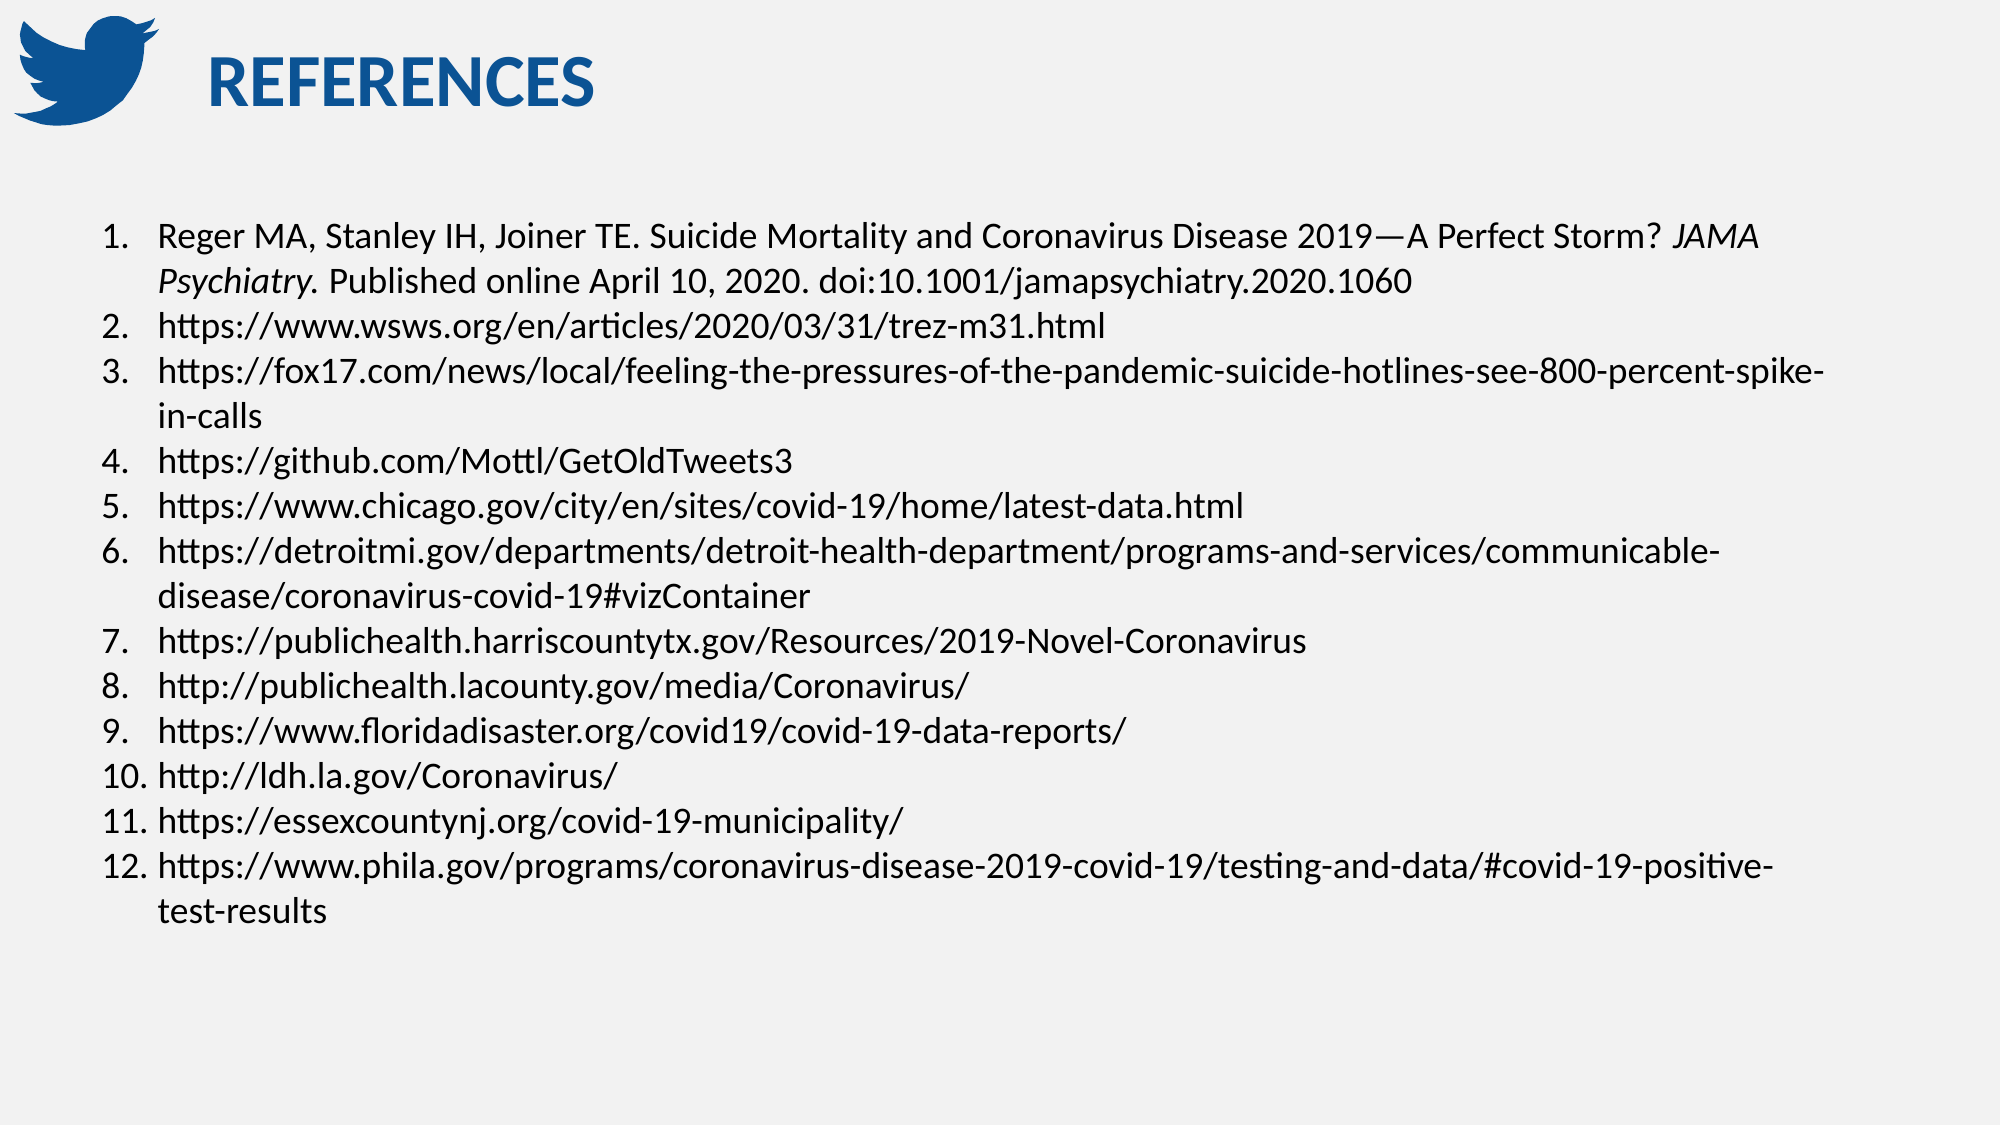

REFERENCES

Reger MA, Stanley IH, Joiner TE. Suicide Mortality and Coronavirus Disease 2019—A Perfect Storm? JAMA Psychiatry. Published online April 10, 2020. doi:10.1001/jamapsychiatry.2020.1060
https://www.wsws.org/en/articles/2020/03/31/trez-m31.html
https://fox17.com/news/local/feeling-the-pressures-of-the-pandemic-suicide-hotlines-see-800-percent-spike-in-calls
https://github.com/Mottl/GetOldTweets3
https://www.chicago.gov/city/en/sites/covid-19/home/latest-data.html
https://detroitmi.gov/departments/detroit-health-department/programs-and-services/communicable-disease/coronavirus-covid-19#vizContainer
https://publichealth.harriscountytx.gov/Resources/2019-Novel-Coronavirus
http://publichealth.lacounty.gov/media/Coronavirus/
https://www.floridadisaster.org/covid19/covid-19-data-reports/
http://ldh.la.gov/Coronavirus/
https://essexcountynj.org/covid-19-municipality/
https://www.phila.gov/programs/coronavirus-disease-2019-covid-19/testing-and-data/#covid-19-positive-test-results